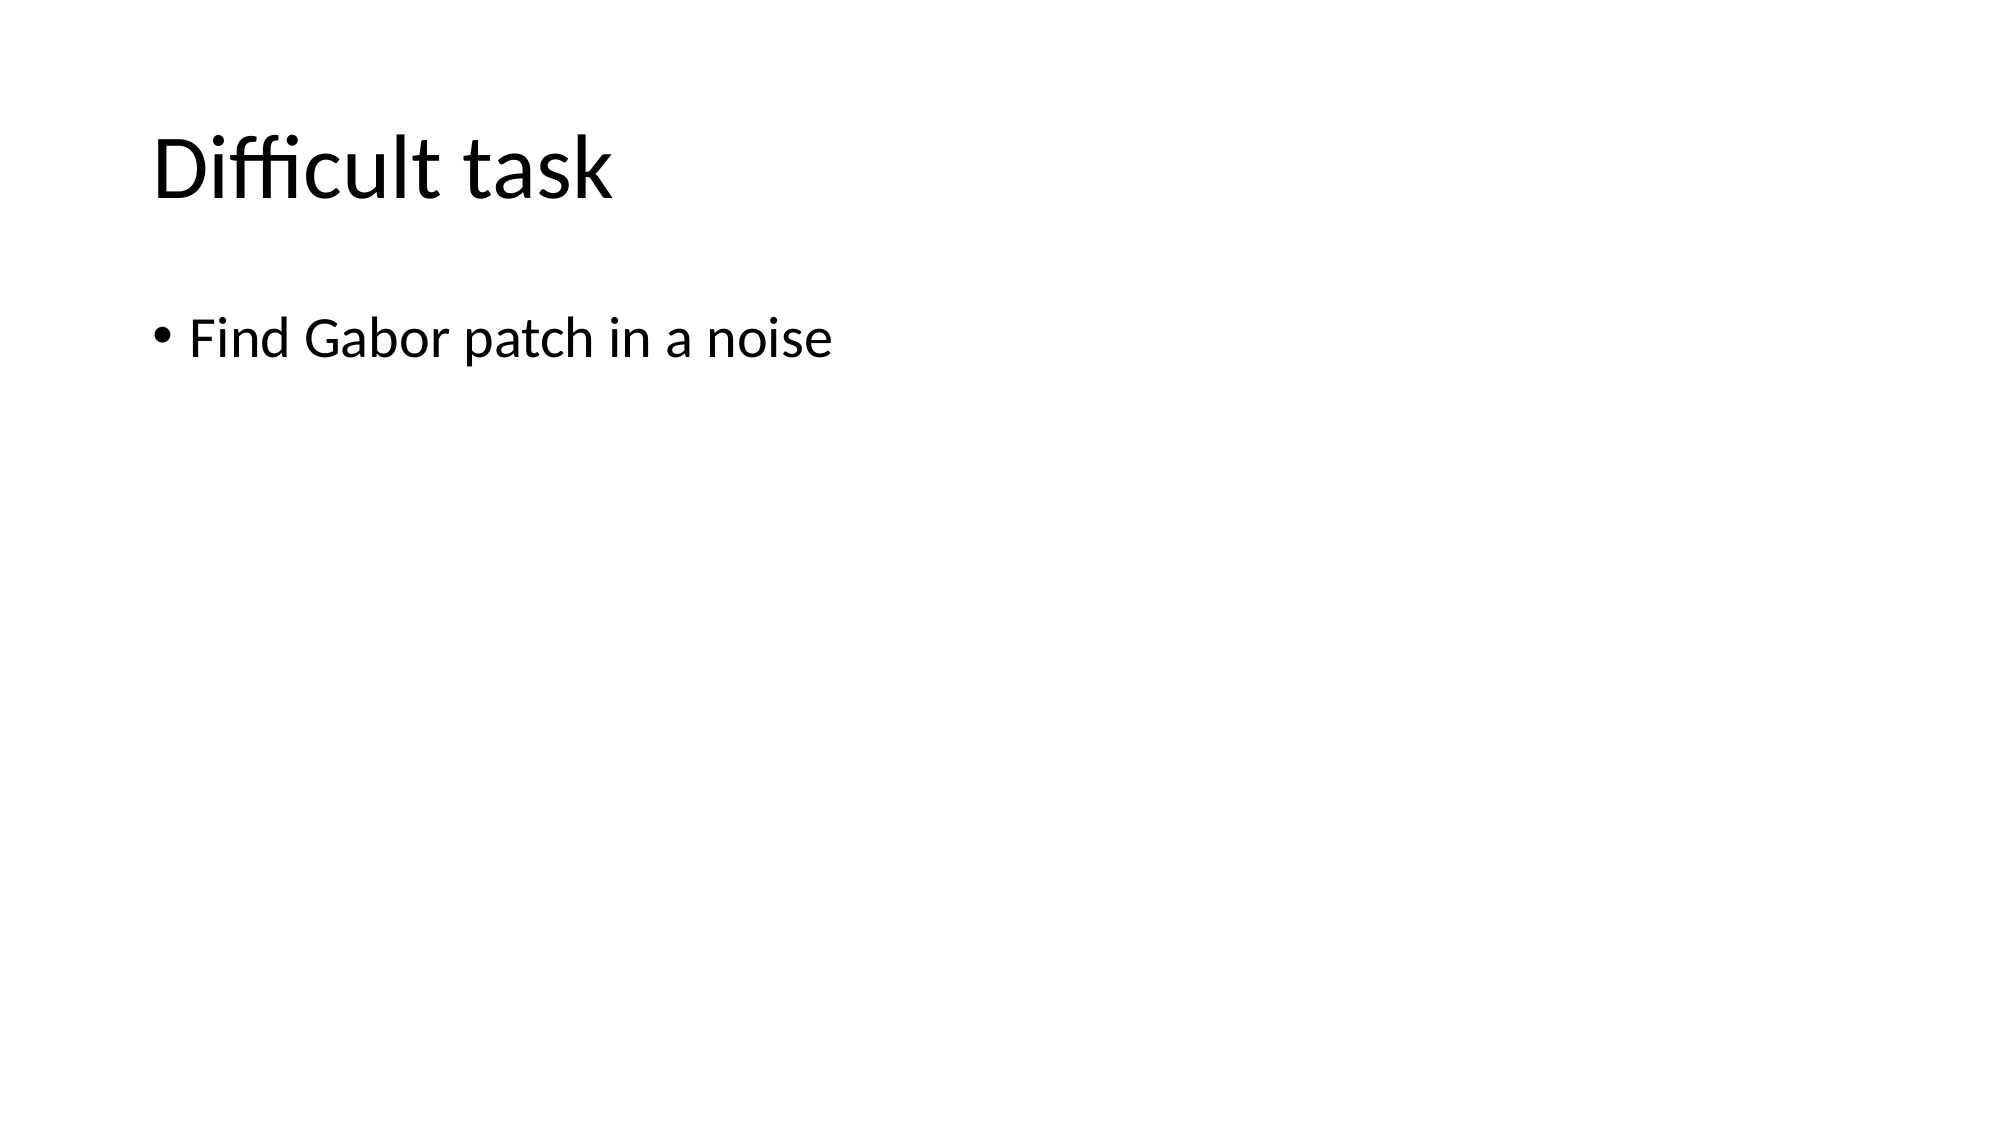

# Difficult task
Find Gabor patch in a noise